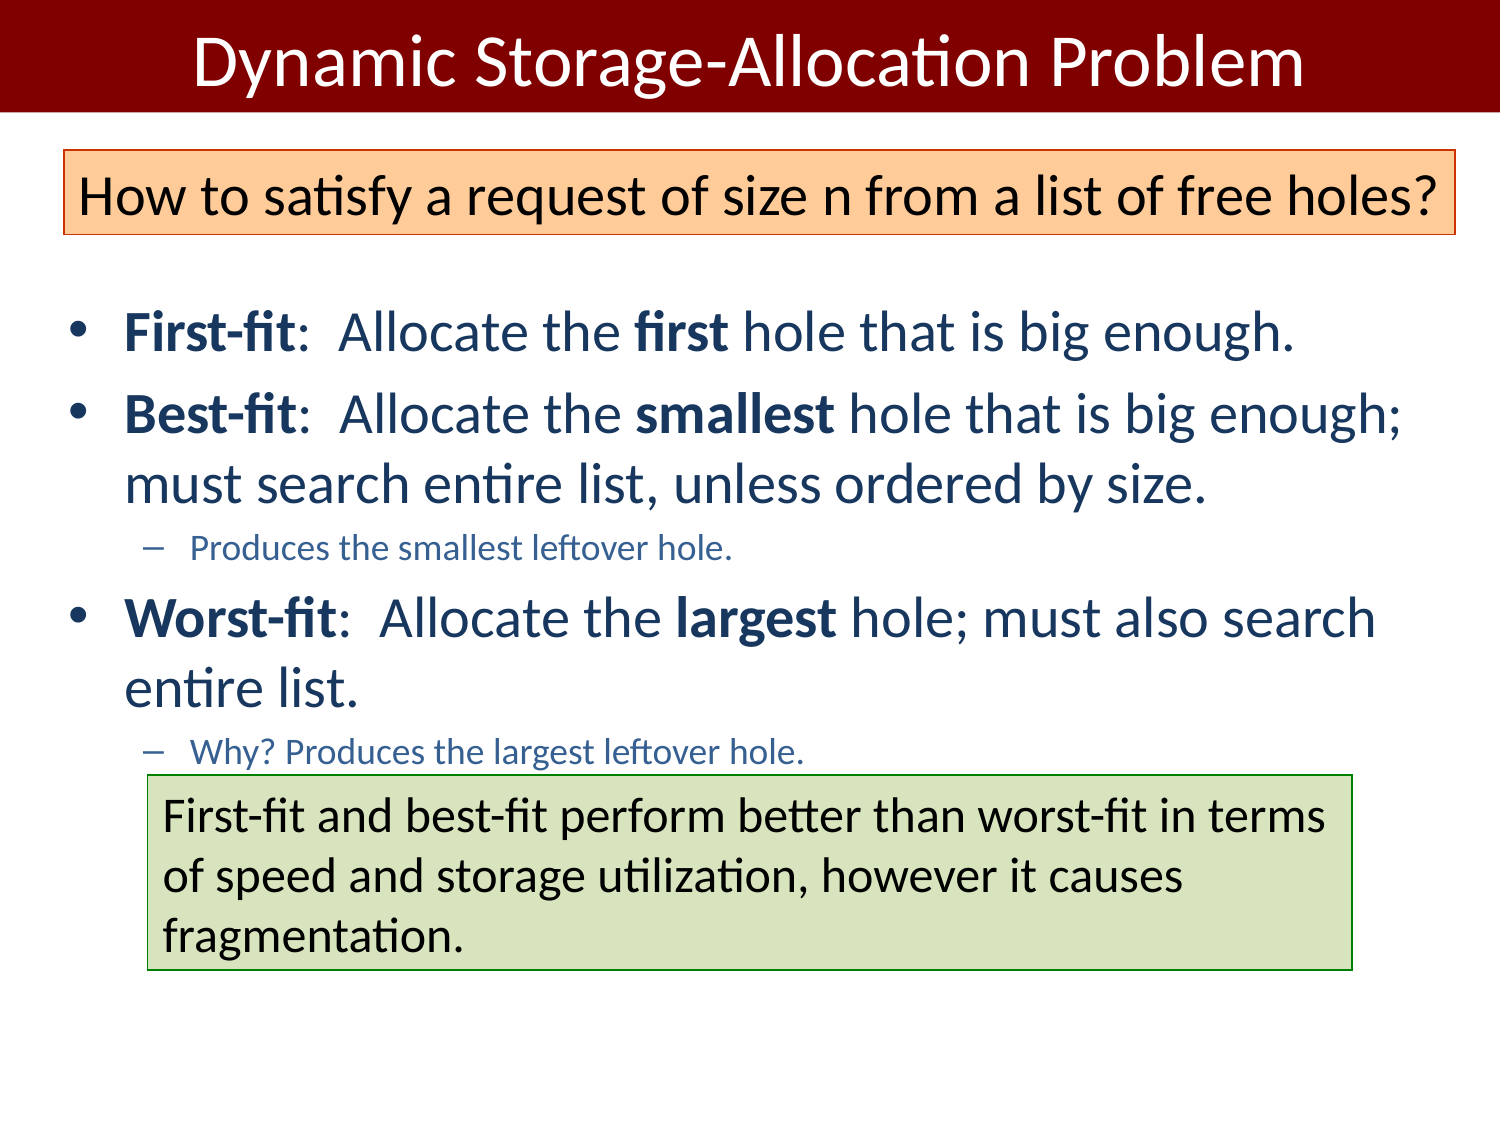

# Dynamic Storage-Allocation Problem
How to satisfy a request of size n from a list of free holes?
First-fit:  Allocate the first hole that is big enough.
Best-fit:  Allocate the smallest hole that is big enough; must search entire list, unless ordered by size.
Produces the smallest leftover hole.
Worst-fit:  Allocate the largest hole; must also search entire list.
Why? Produces the largest leftover hole.
First-fit and best-fit perform better than worst-fit in terms of speed and storage utilization, however it causes fragmentation.